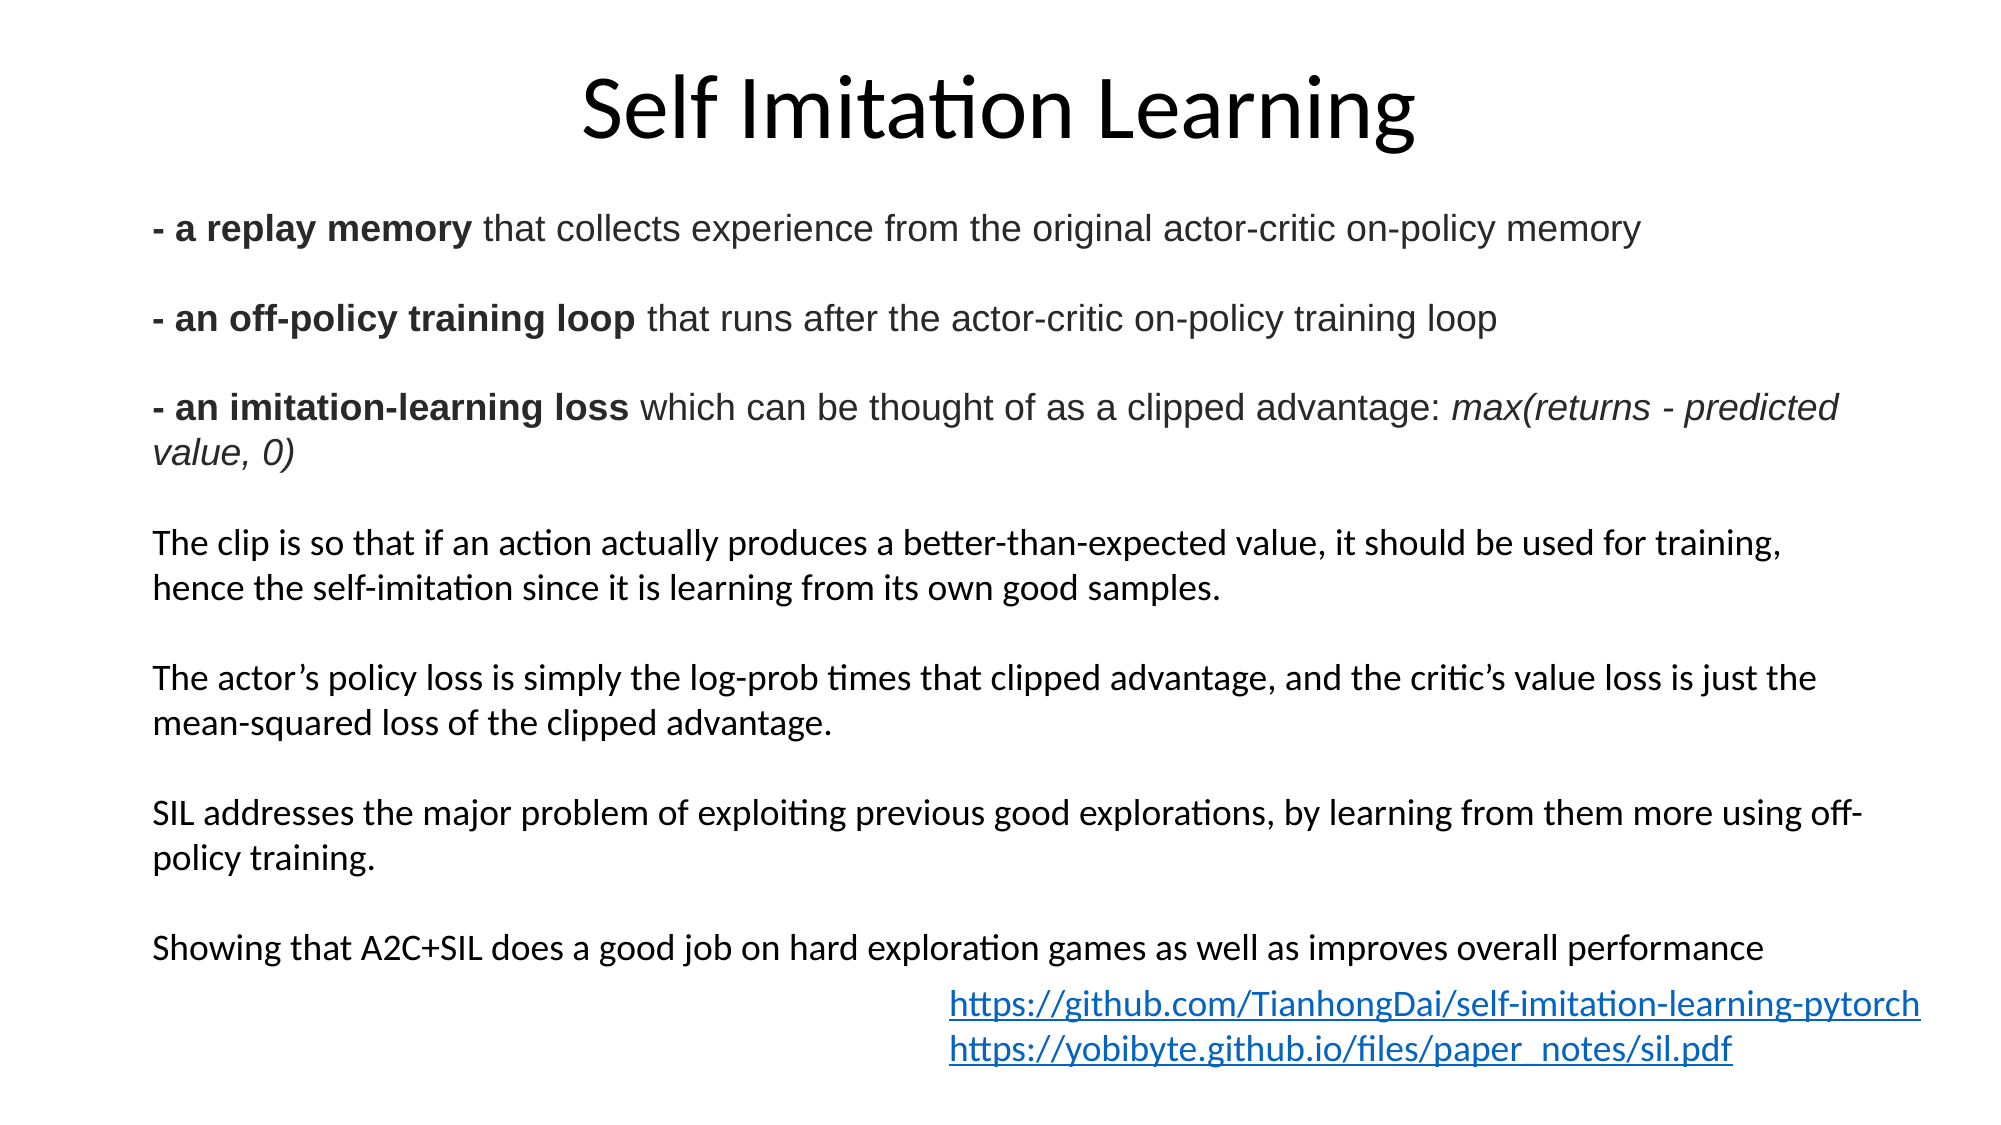

# Self Imitation Learning
- a replay memory that collects experience from the original actor-critic on-policy memory
- an off-policy training loop that runs after the actor-critic on-policy training loop
- an imitation-learning loss which can be thought of as a clipped advantage: max(returns - predicted value, 0)

The clip is so that if an action actually produces a better-than-expected value, it should be used for training, hence the self-imitation since it is learning from its own good samples.

The actor’s policy loss is simply the log-prob times that clipped advantage, and the critic’s value loss is just the mean-squared loss of the clipped advantage.

SIL addresses the major problem of exploiting previous good explorations, by learning from them more using off-policy training.

Showing that A2C+SIL does a good job on hard exploration games as well as improves overall performance
https://github.com/TianhongDai/self-imitation-learning-pytorch
https://yobibyte.github.io/files/paper_notes/sil.pdf